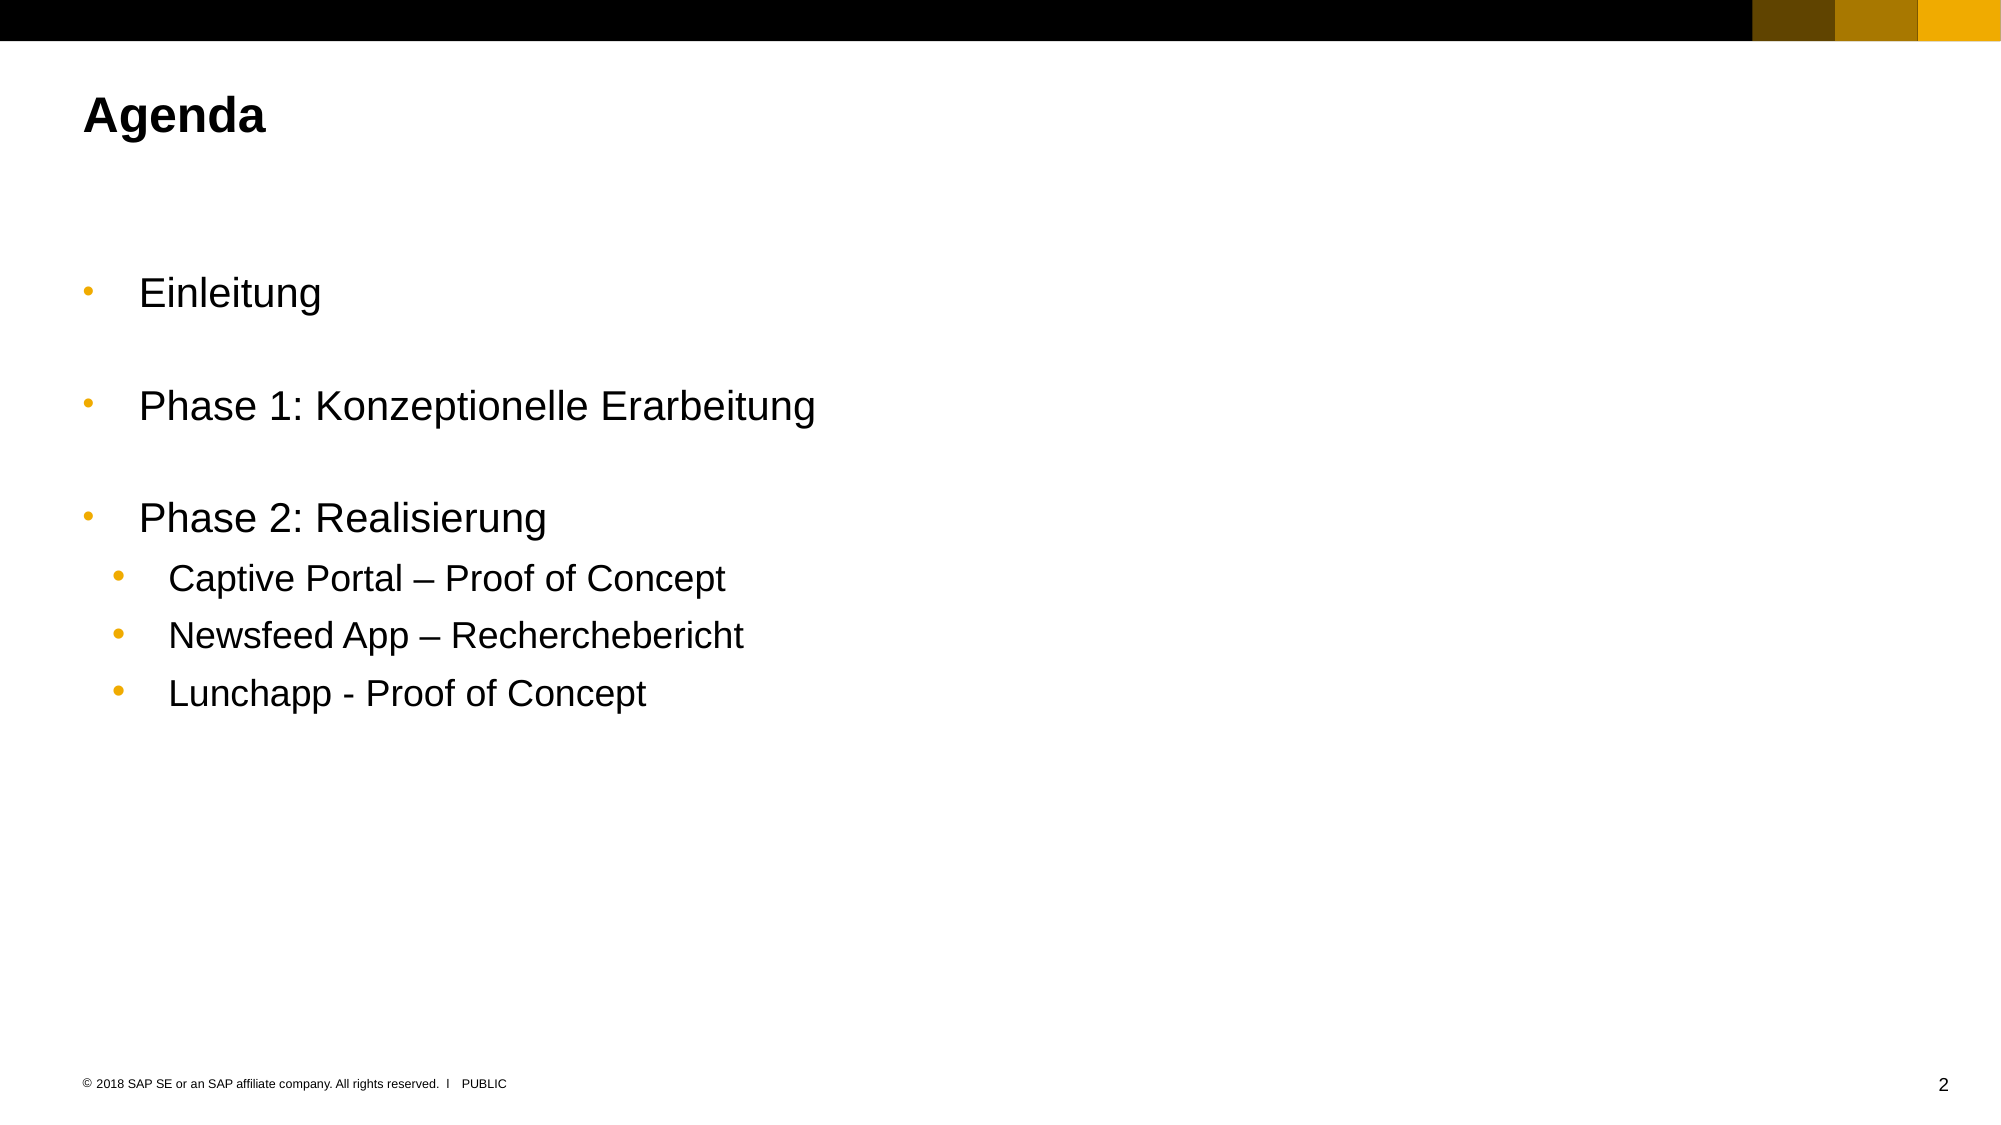

# Agenda
Einleitung
Phase 1: Konzeptionelle Erarbeitung
Phase 2: Realisierung
Captive Portal – Proof of Concept
Newsfeed App – Recherchebericht
Lunchapp - Proof of Concept